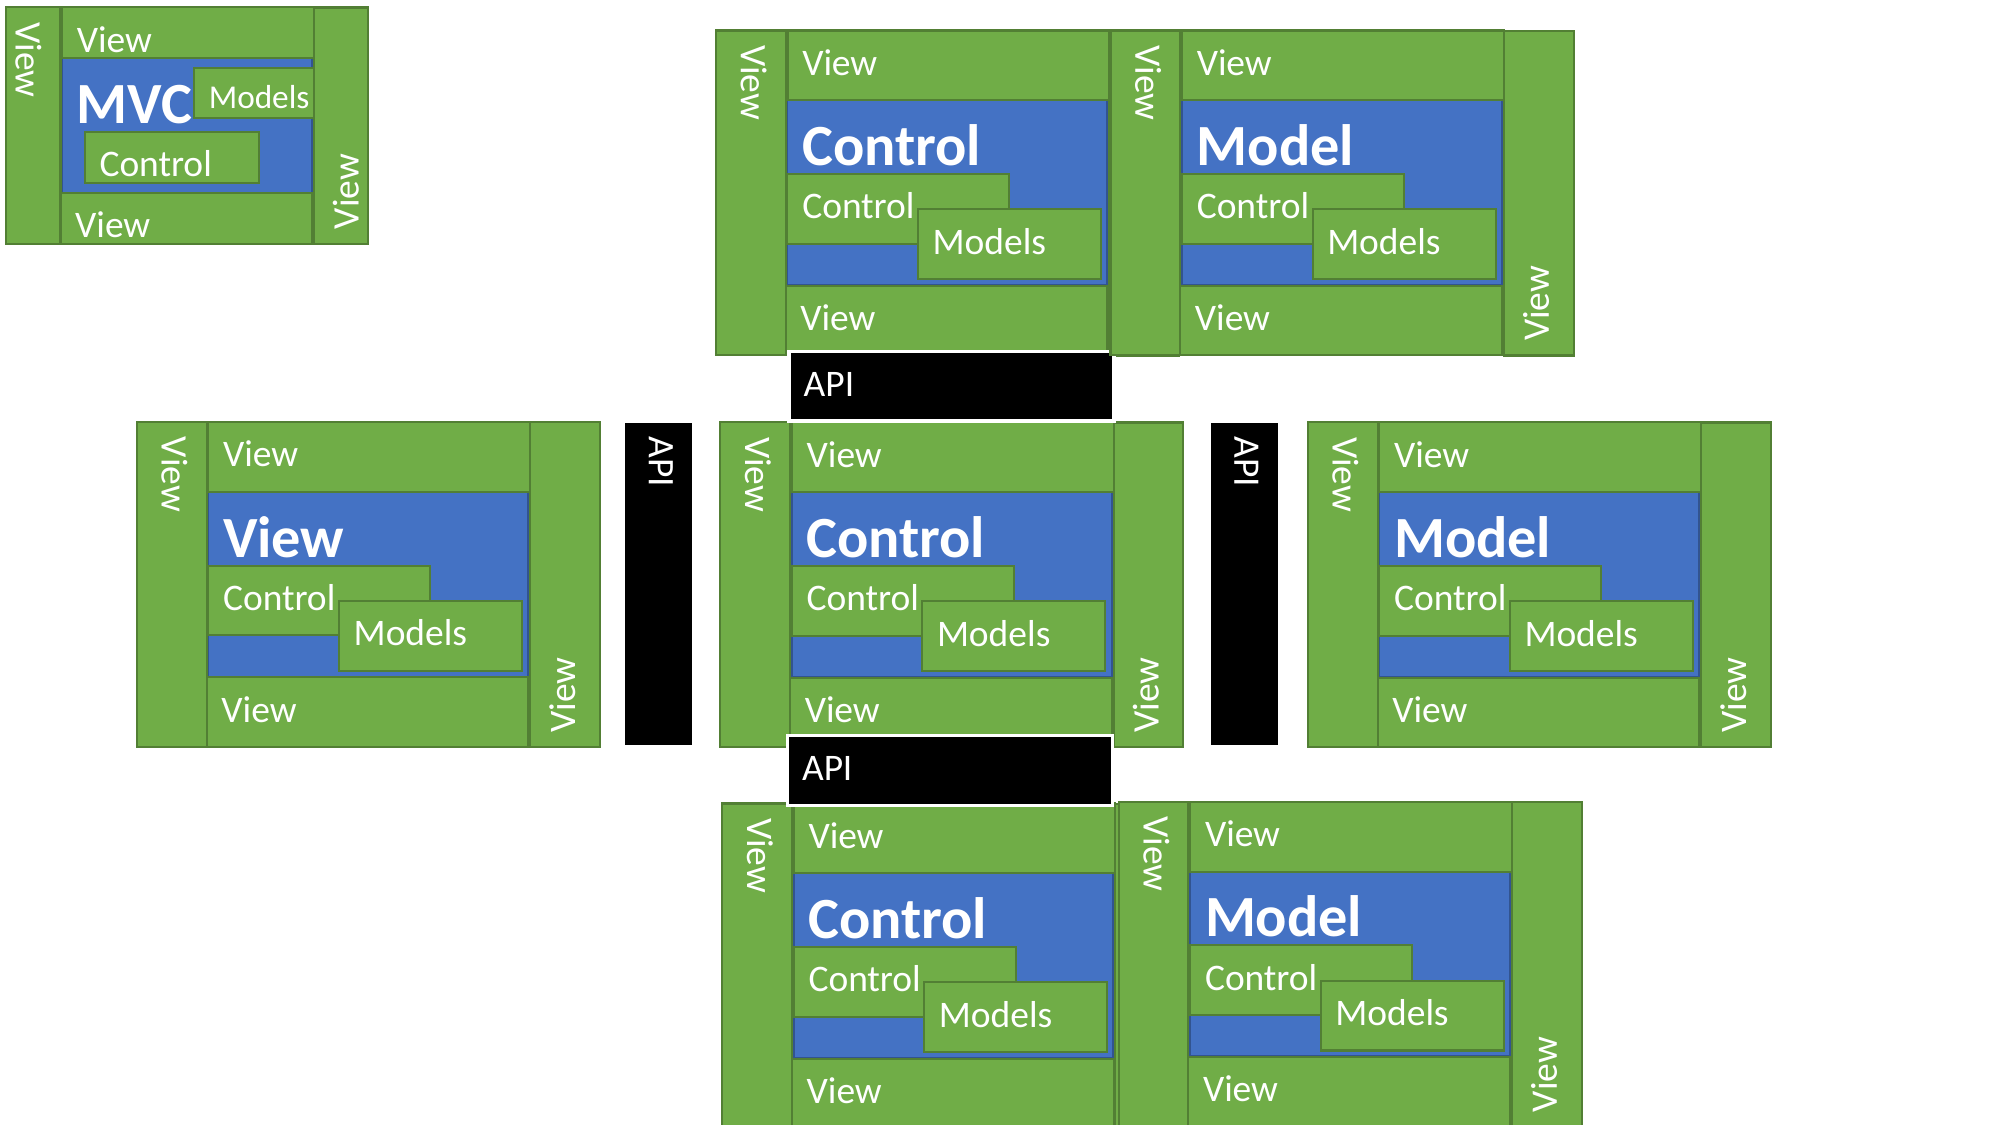

View
MVC
Models
View
View
Control
View
View
View
Control
Model
View
View
View
View
Control
Control
Models
Models
View
View
API
View
View
View
View
Control
Model
API
API
View
View
View
View
View
View
Control
Control
Control
Models
Models
Models
View
View
View
API
View
View
Model
Control
View
View
View
View
Control
Control
Models
Models
View
View